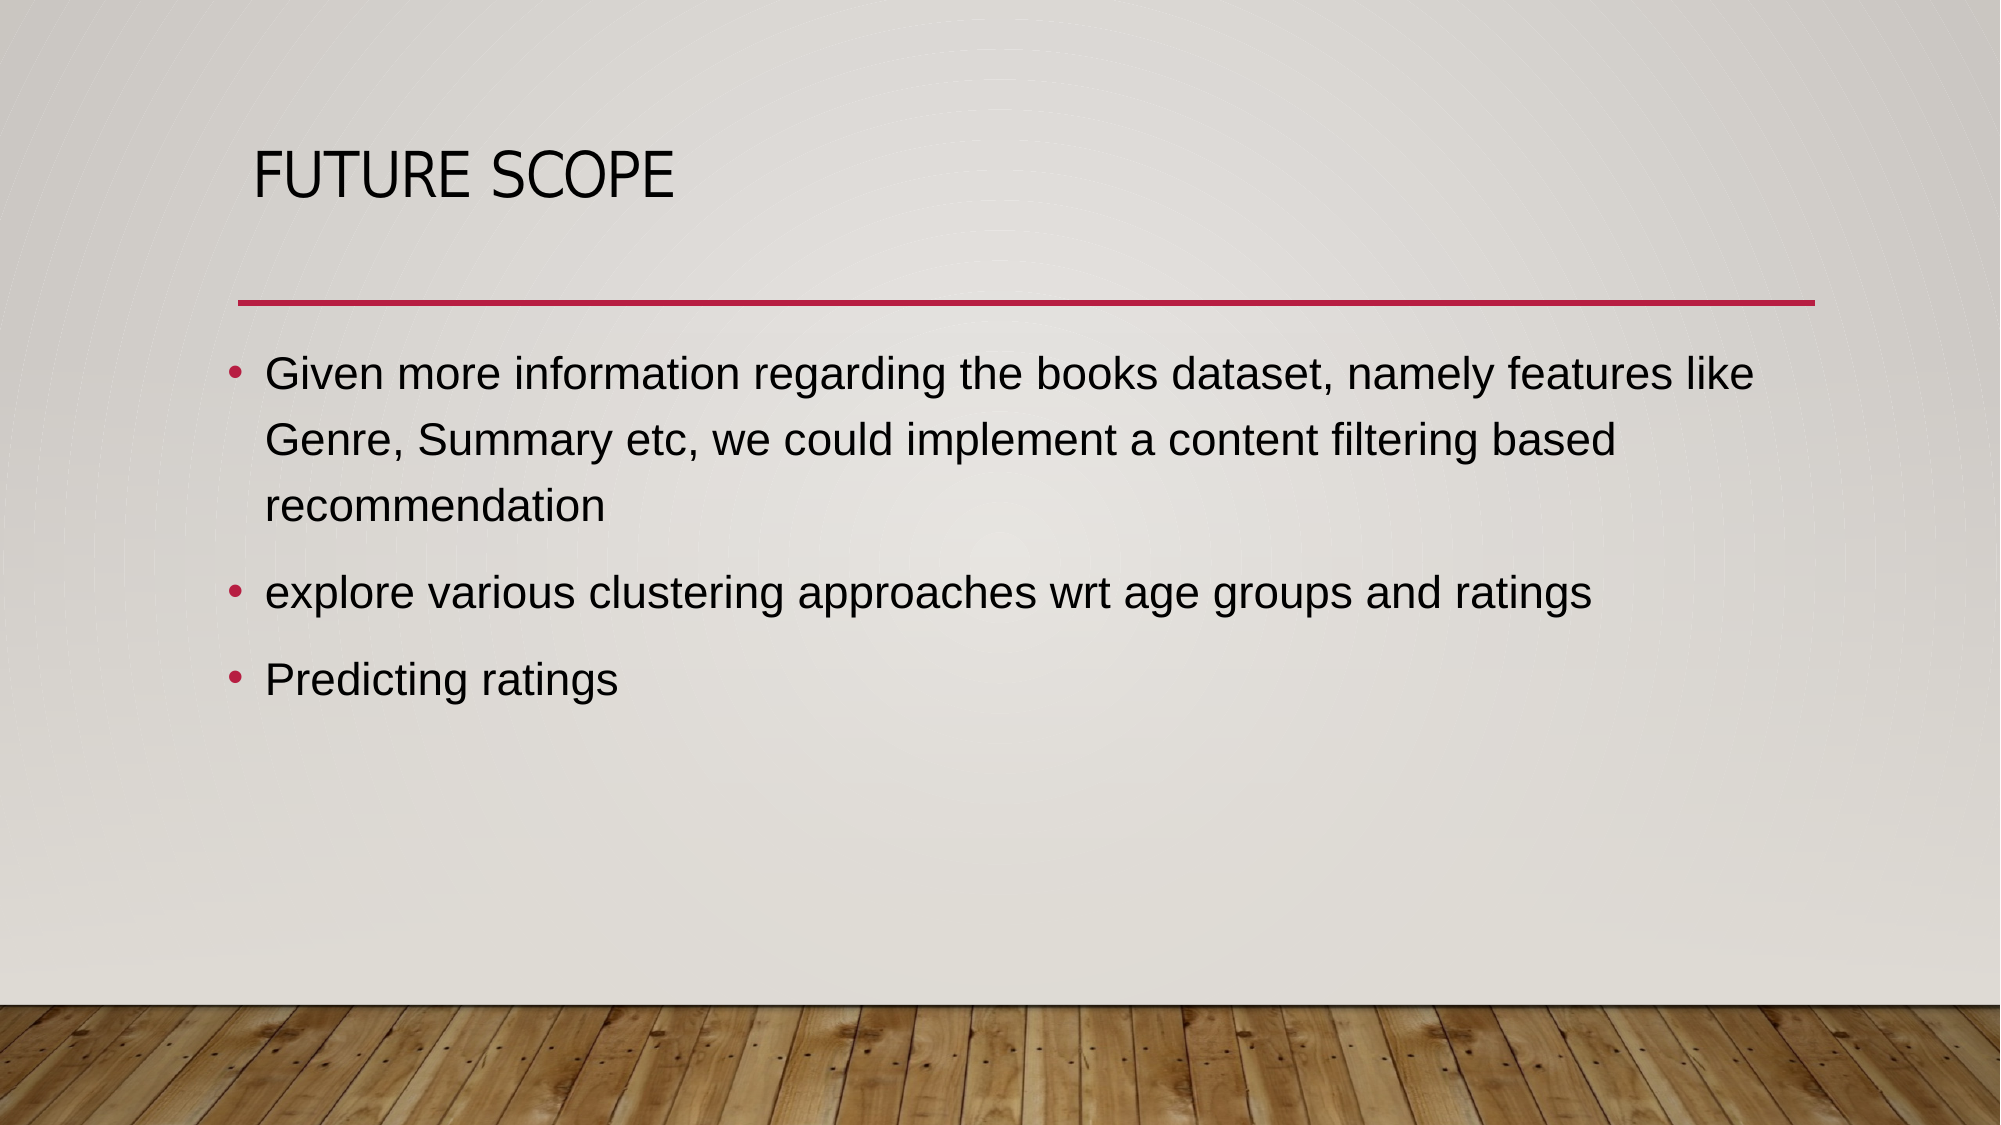

# Future Scope
Given more information regarding the books dataset, namely features like Genre, Summary etc, we could implement a content filtering based recommendation
explore various clustering approaches wrt age groups and ratings
Predicting ratings